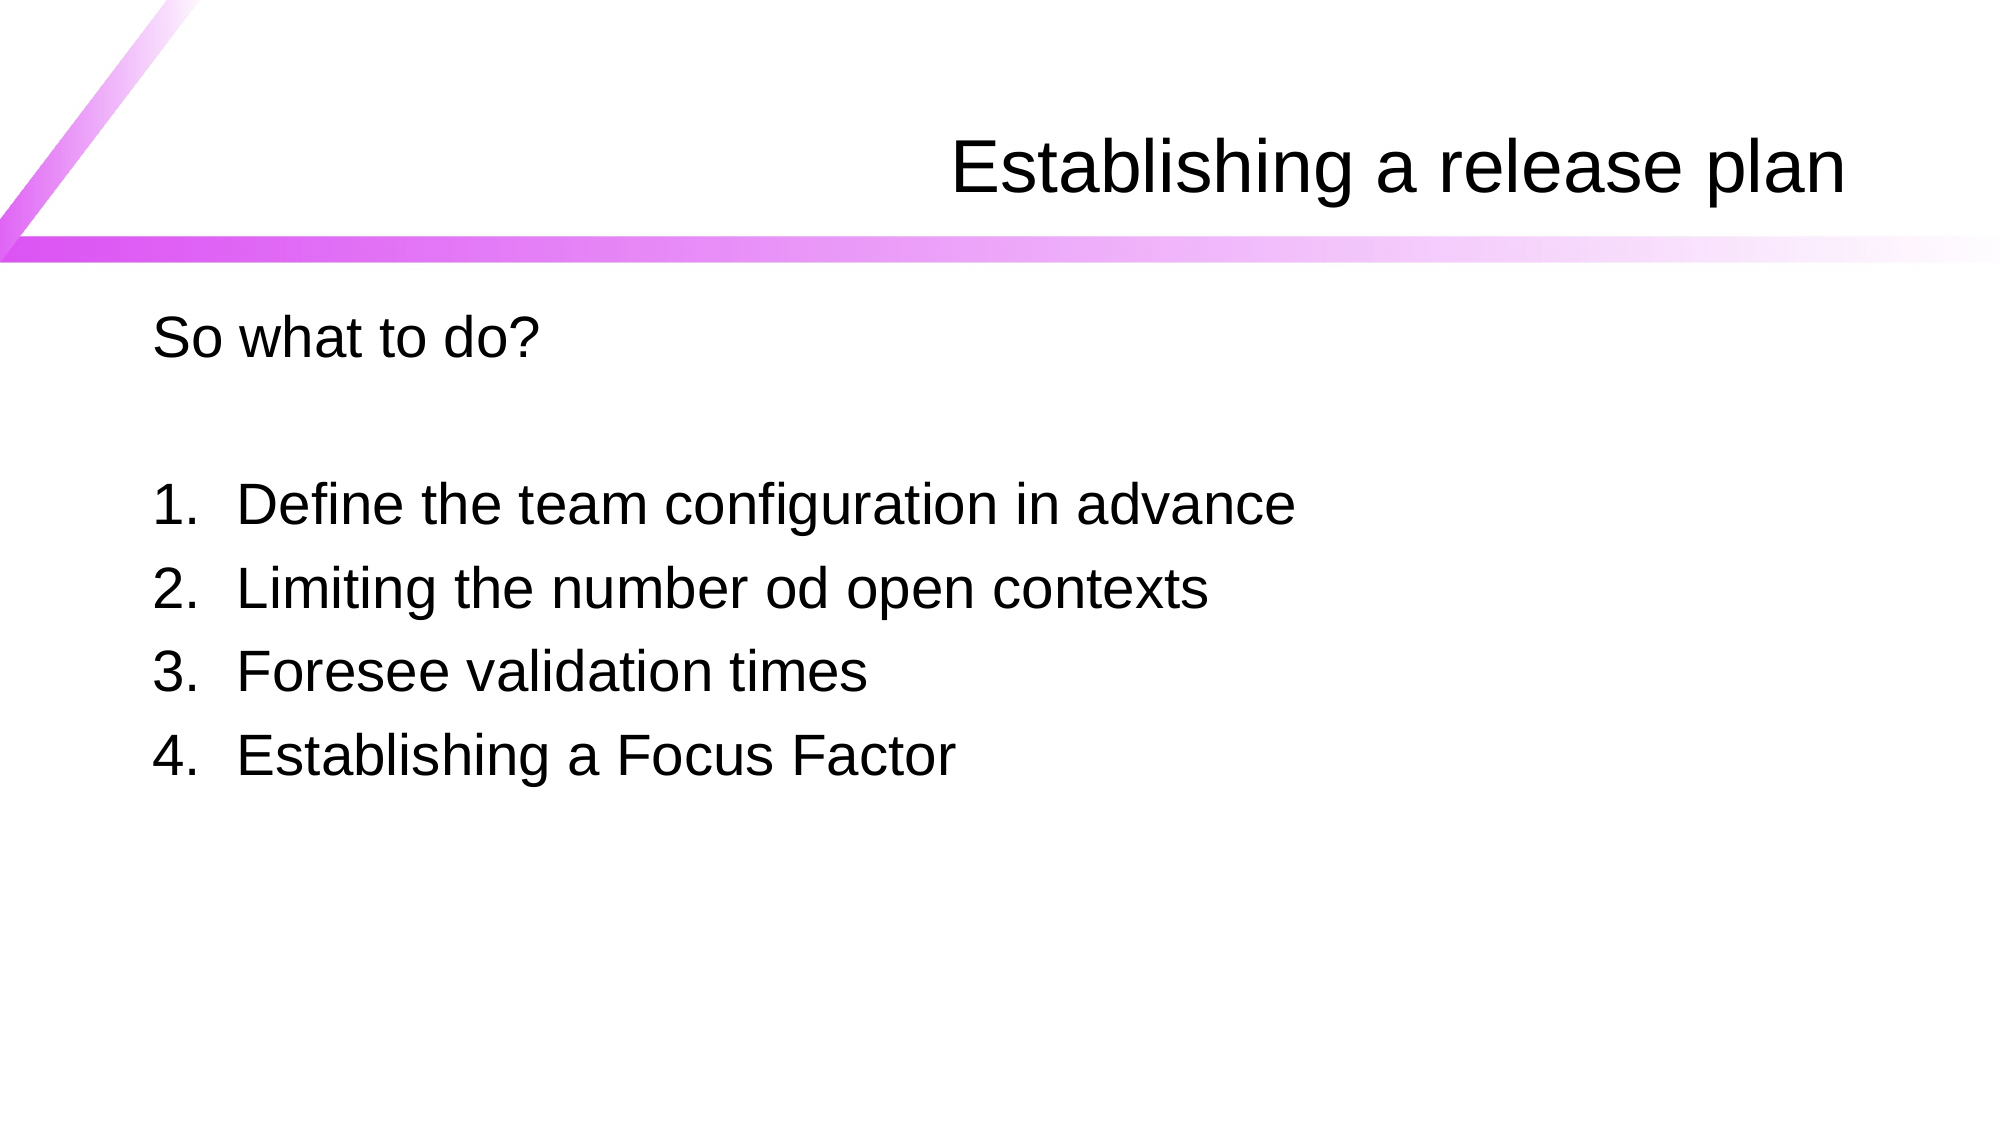

# Establishing a release plan
So what to do?

Define the team configuration in advance
Limiting the number od open contexts
Foresee validation times
Establishing a Focus Factor